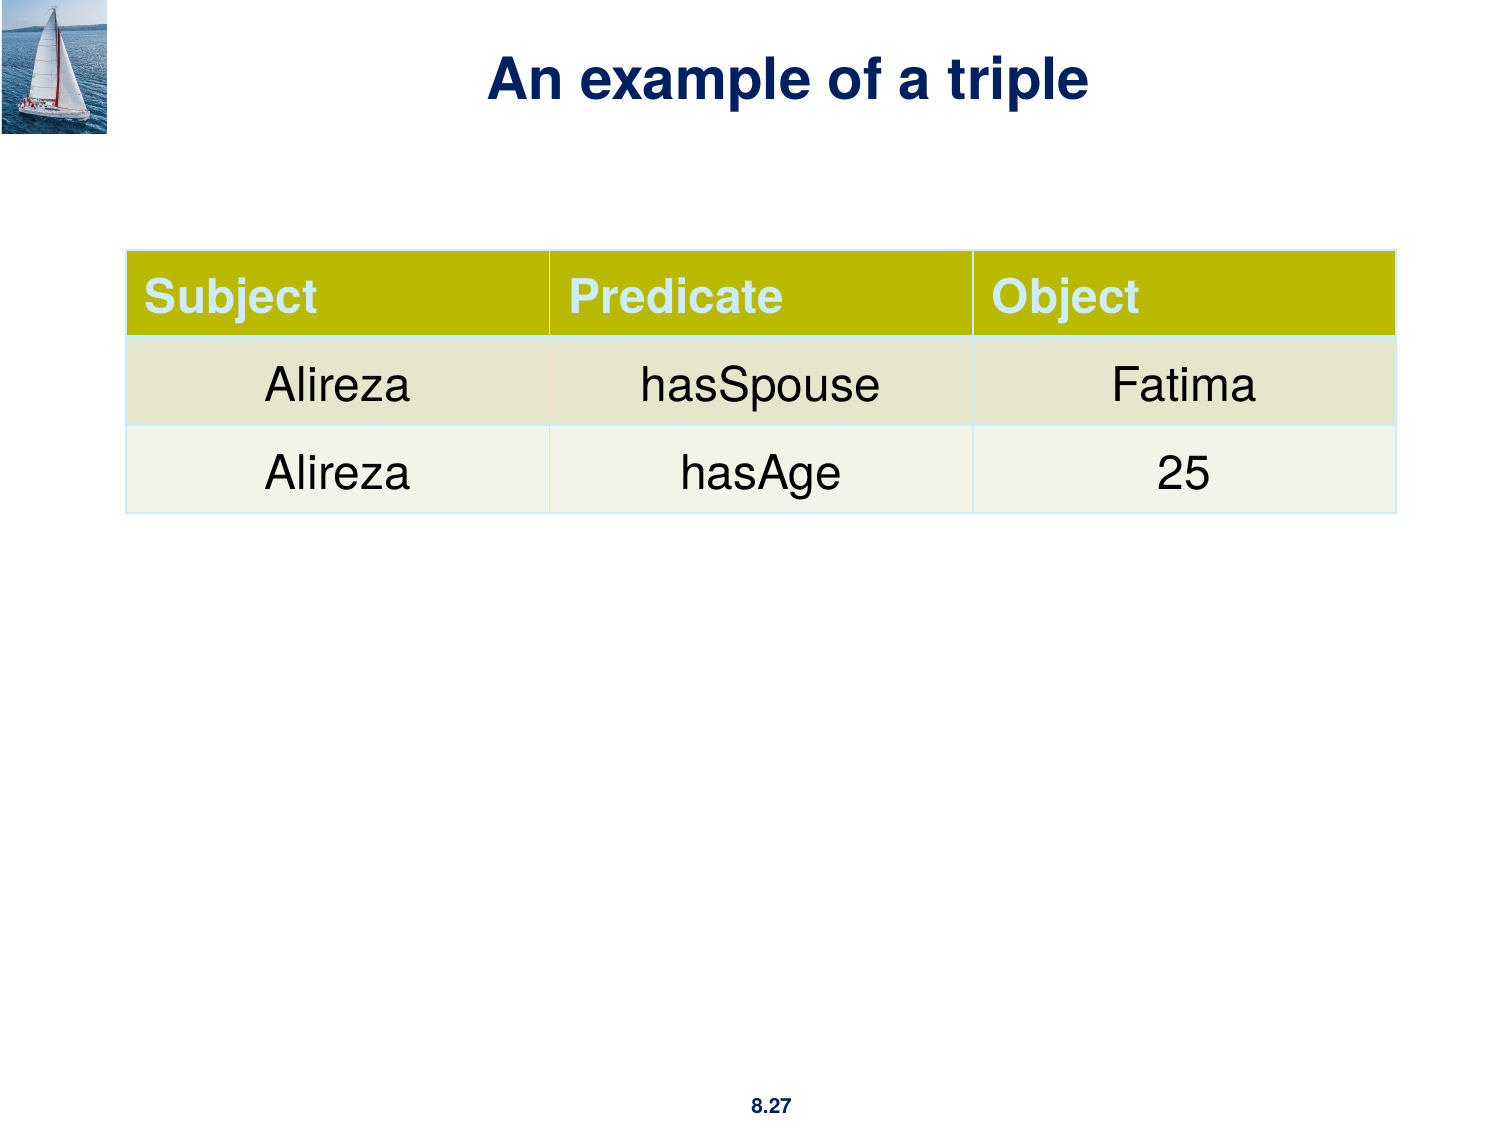

# An example of a triple

| Subject | Predicate | Object |
| --- | --- | --- |
| Alireza | hasSpouse | Fatima |
| Alireza | hasAge | 25 |